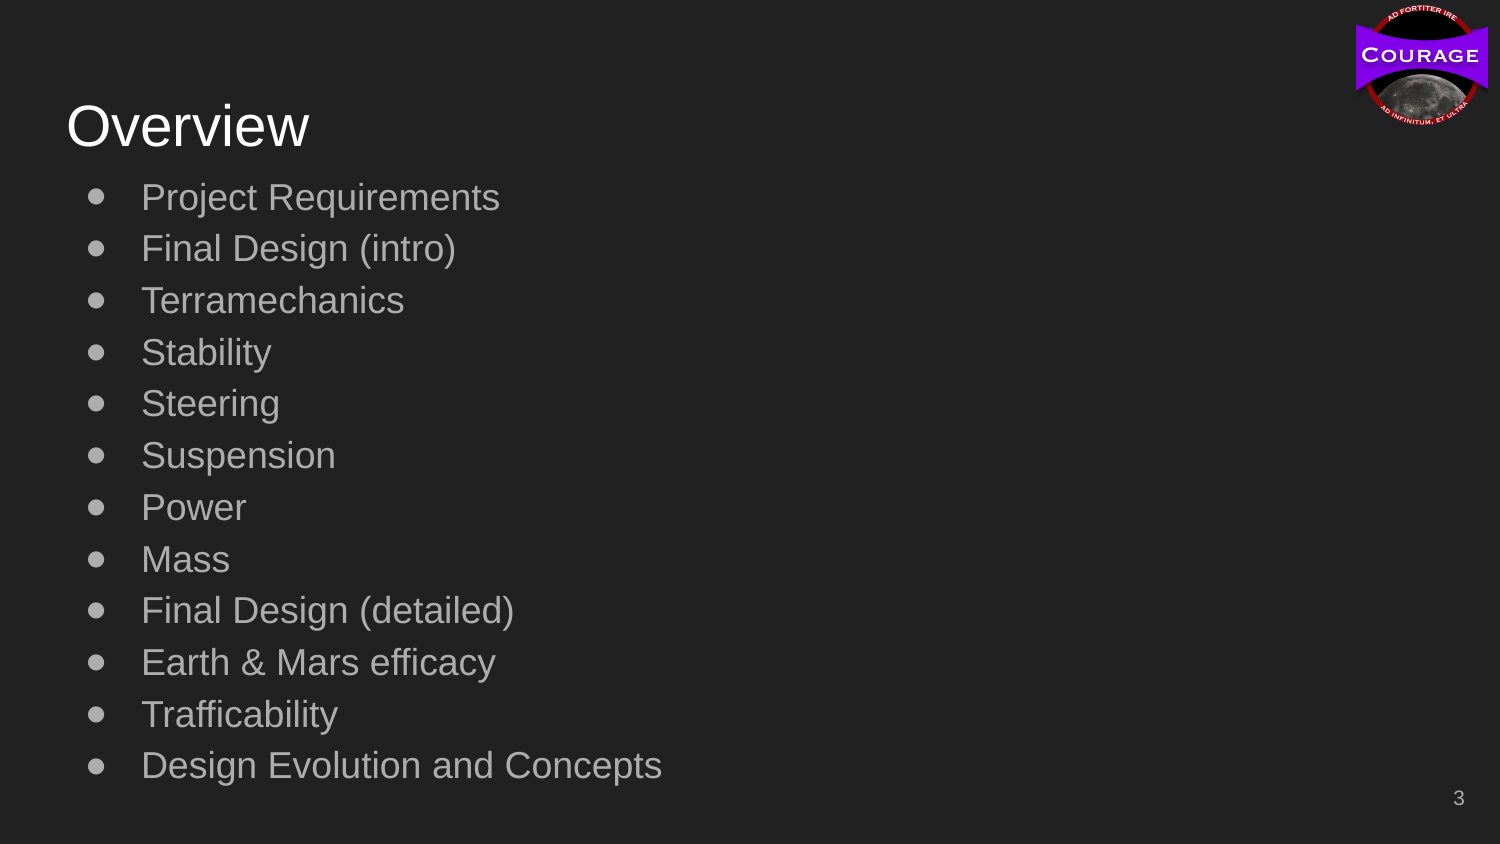

# Overview
Project Requirements
Final Design (intro)
Terramechanics
Stability
Steering
Suspension
Power
Mass
Final Design (detailed)
Earth & Mars efficacy
Trafficability
Design Evolution and Concepts
3